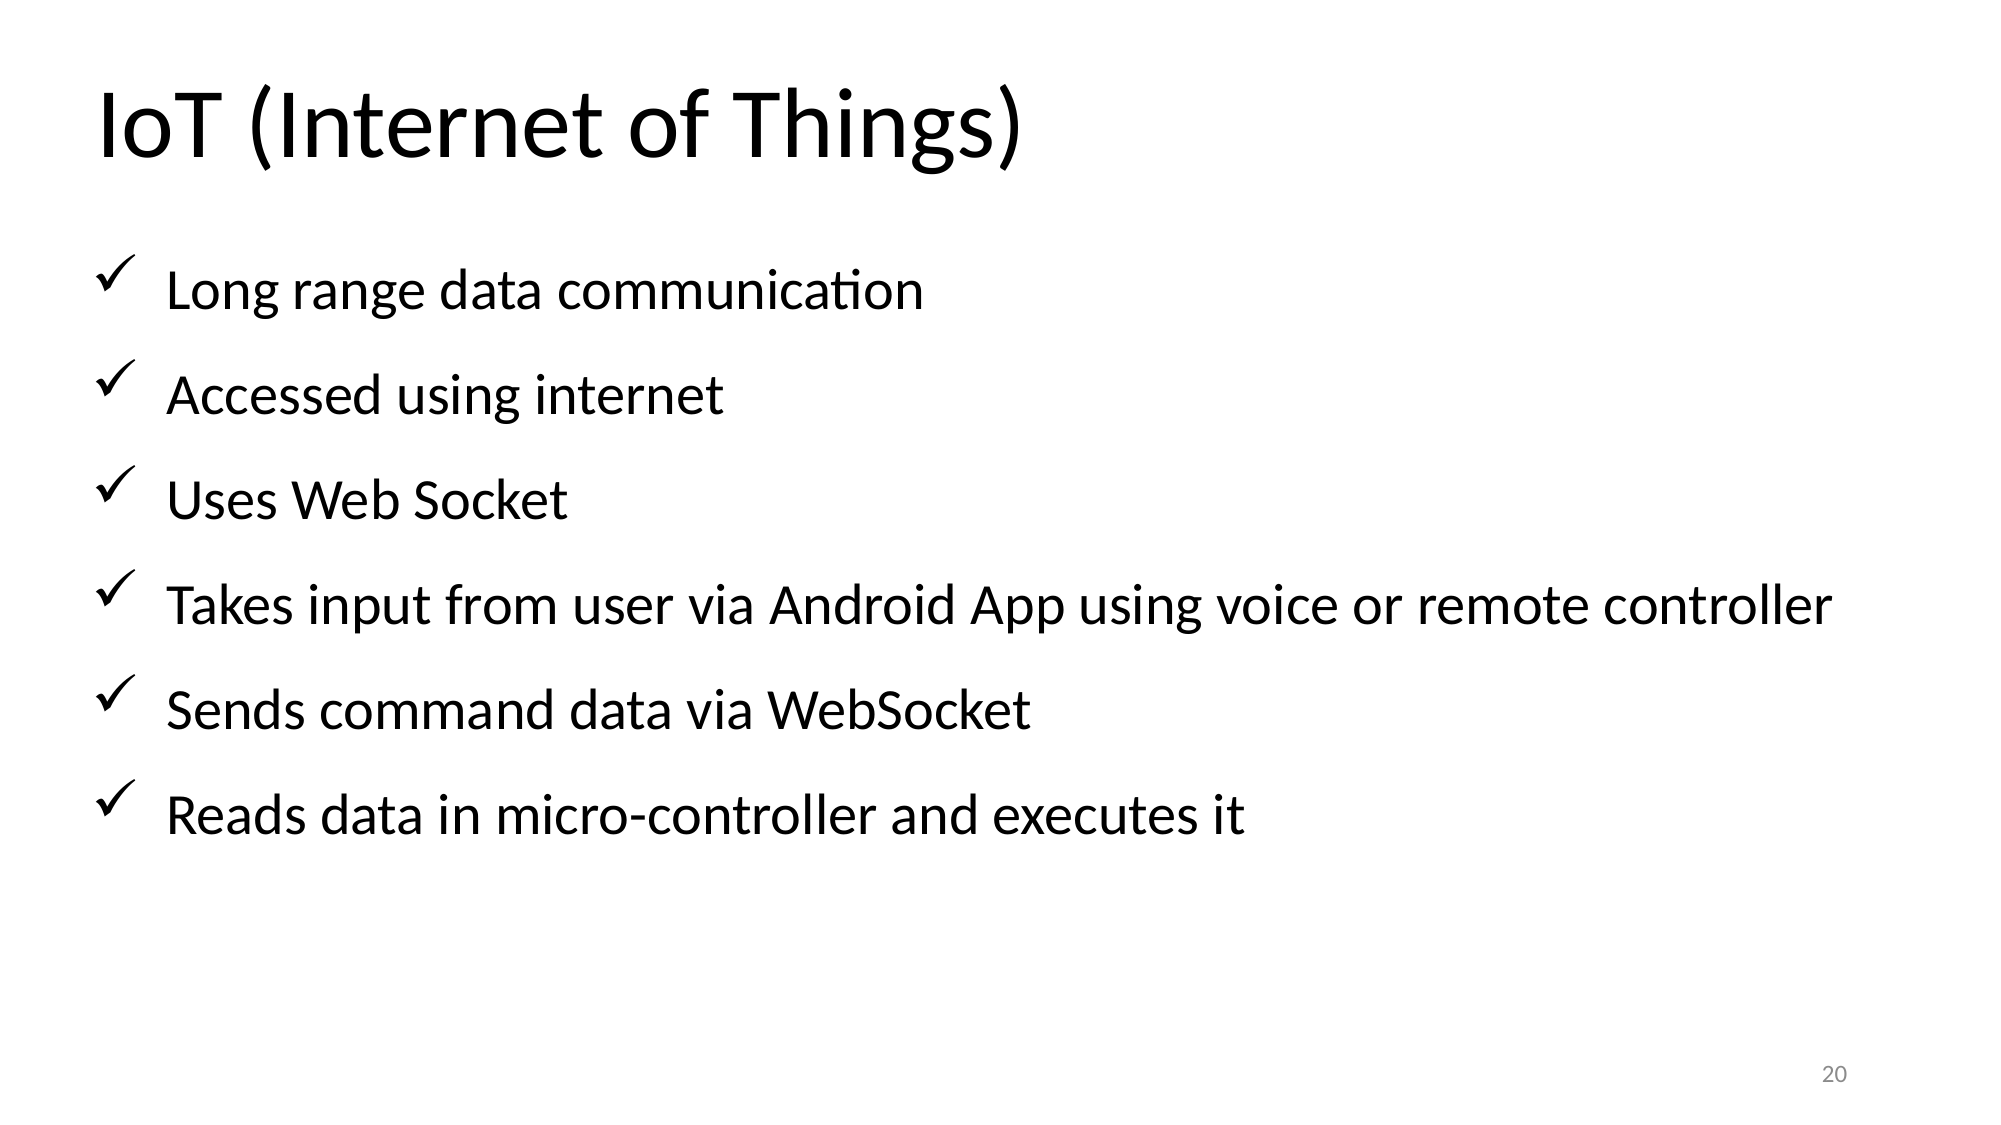

IoT (Internet of Things)
Long range data communication
Accessed using internet
Uses Web Socket
Takes input from user via Android App using voice or remote controller
Sends command data via WebSocket
Reads data in micro-controller and executes it
20